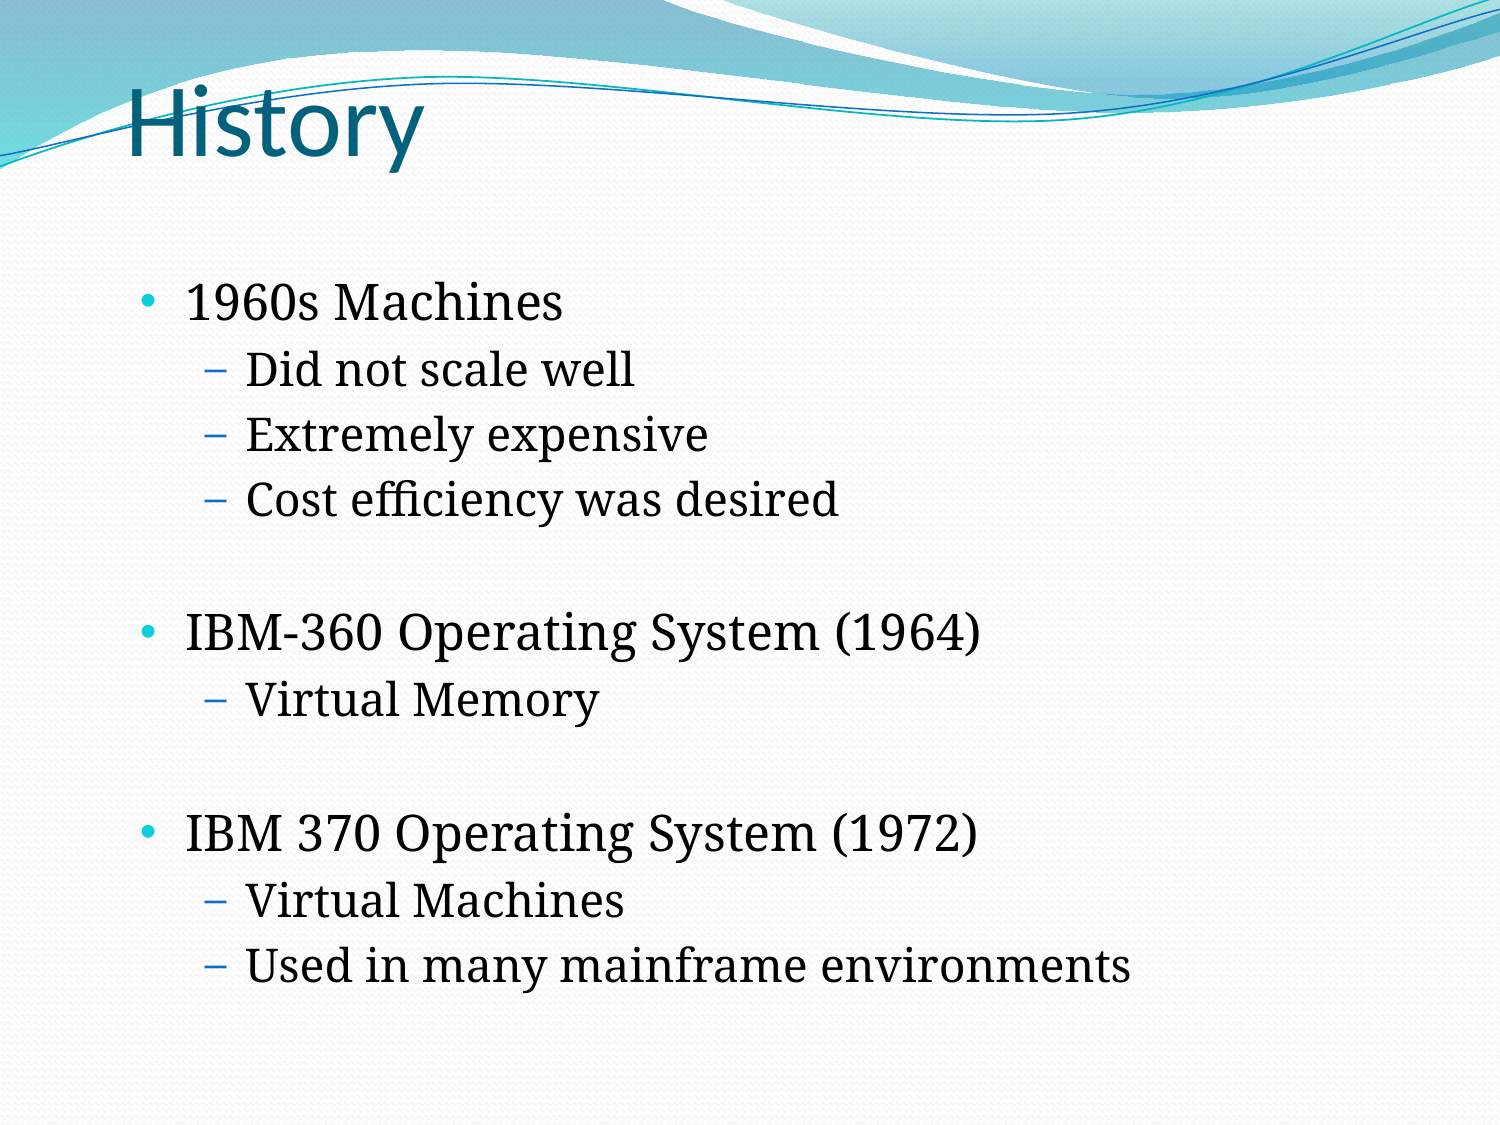

# History
1960s Machines
Did not scale well
Extremely expensive
Cost efficiency was desired

IBM-360 Operating System (1964)
Virtual Memory

IBM 370 Operating System (1972)
Virtual Machines
Used in many mainframe environments